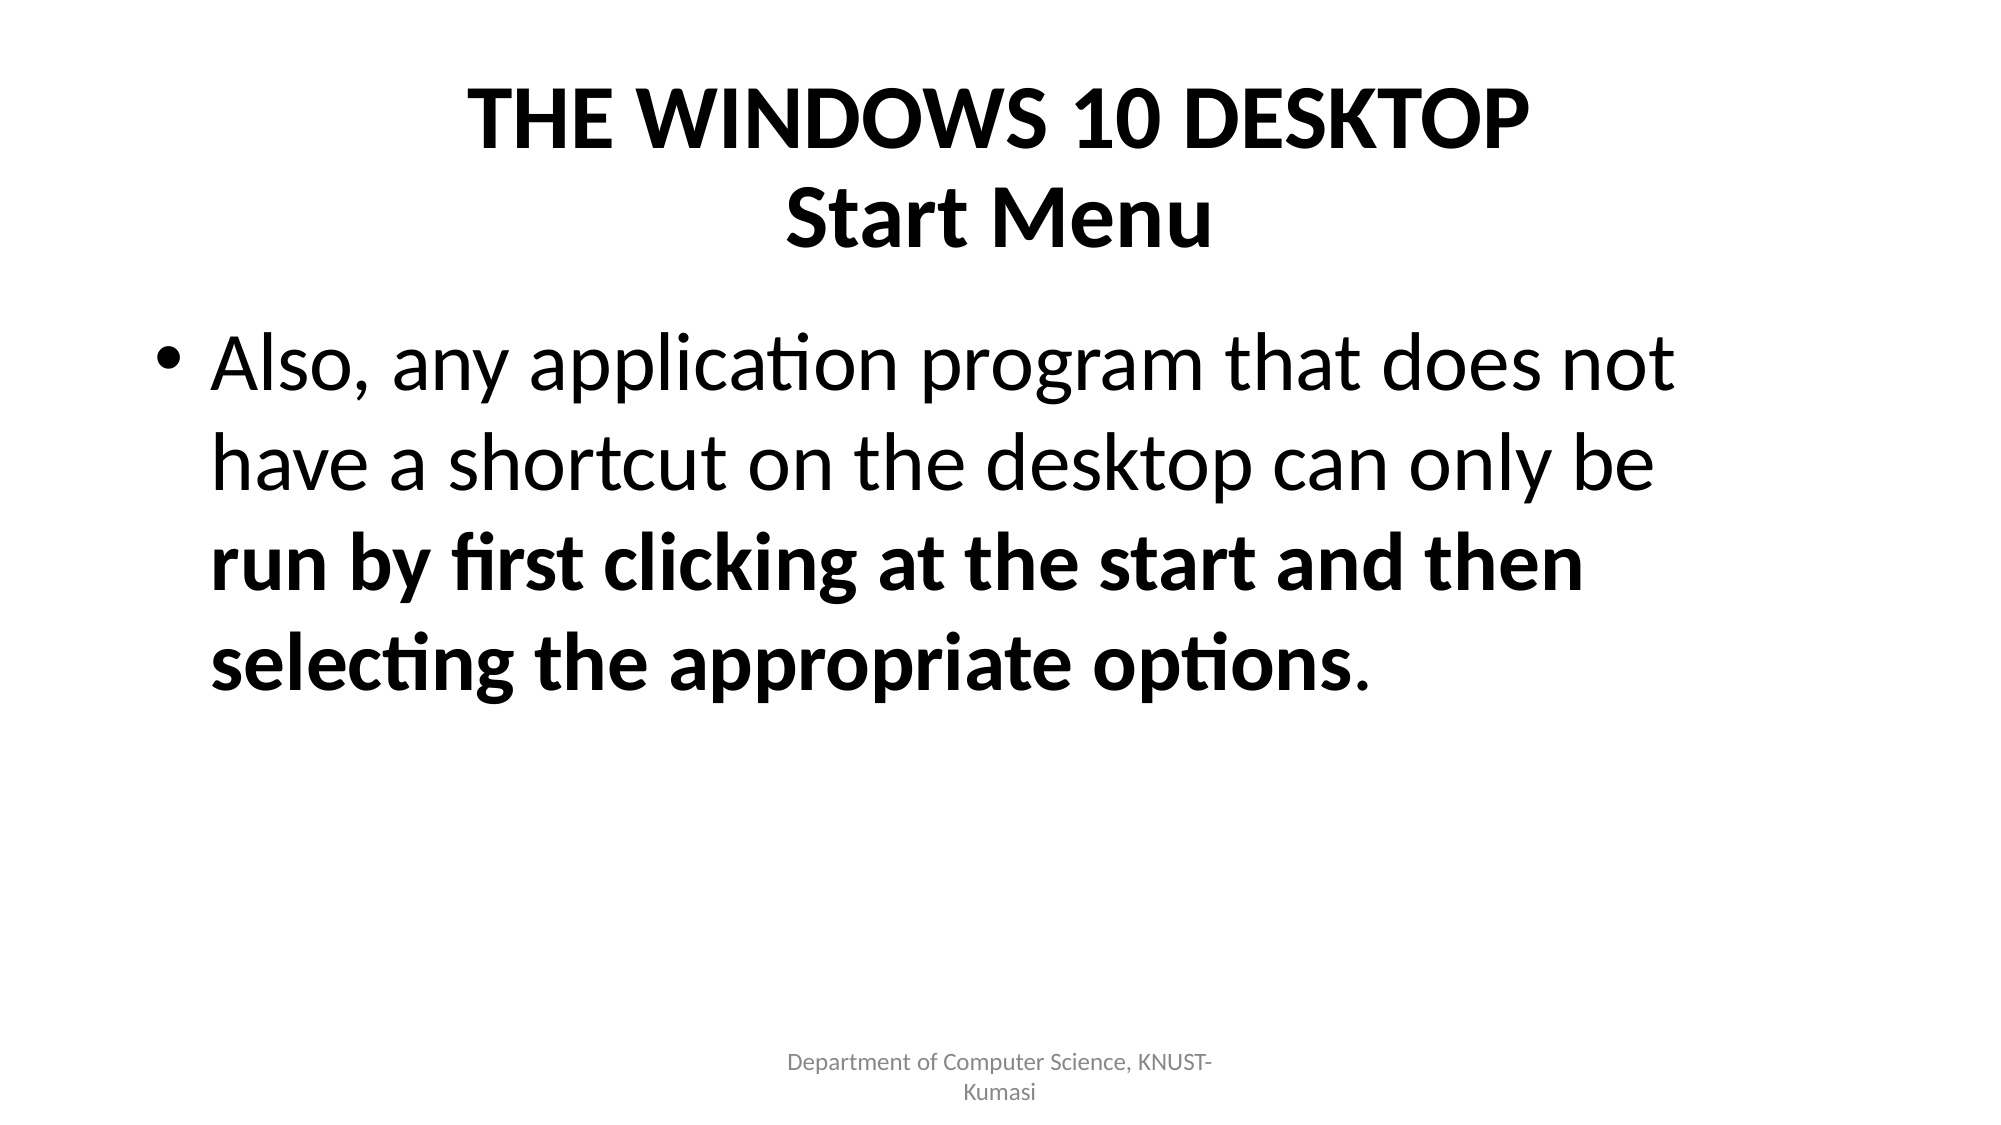

# THE WINDOWS 10 DESKTOP Start Menu
Also, any application program that does not  have a shortcut on the desktop can only be  run by first clicking at the start and then  selecting the appropriate options.
Department of Computer Science, KNUST-
Kumasi